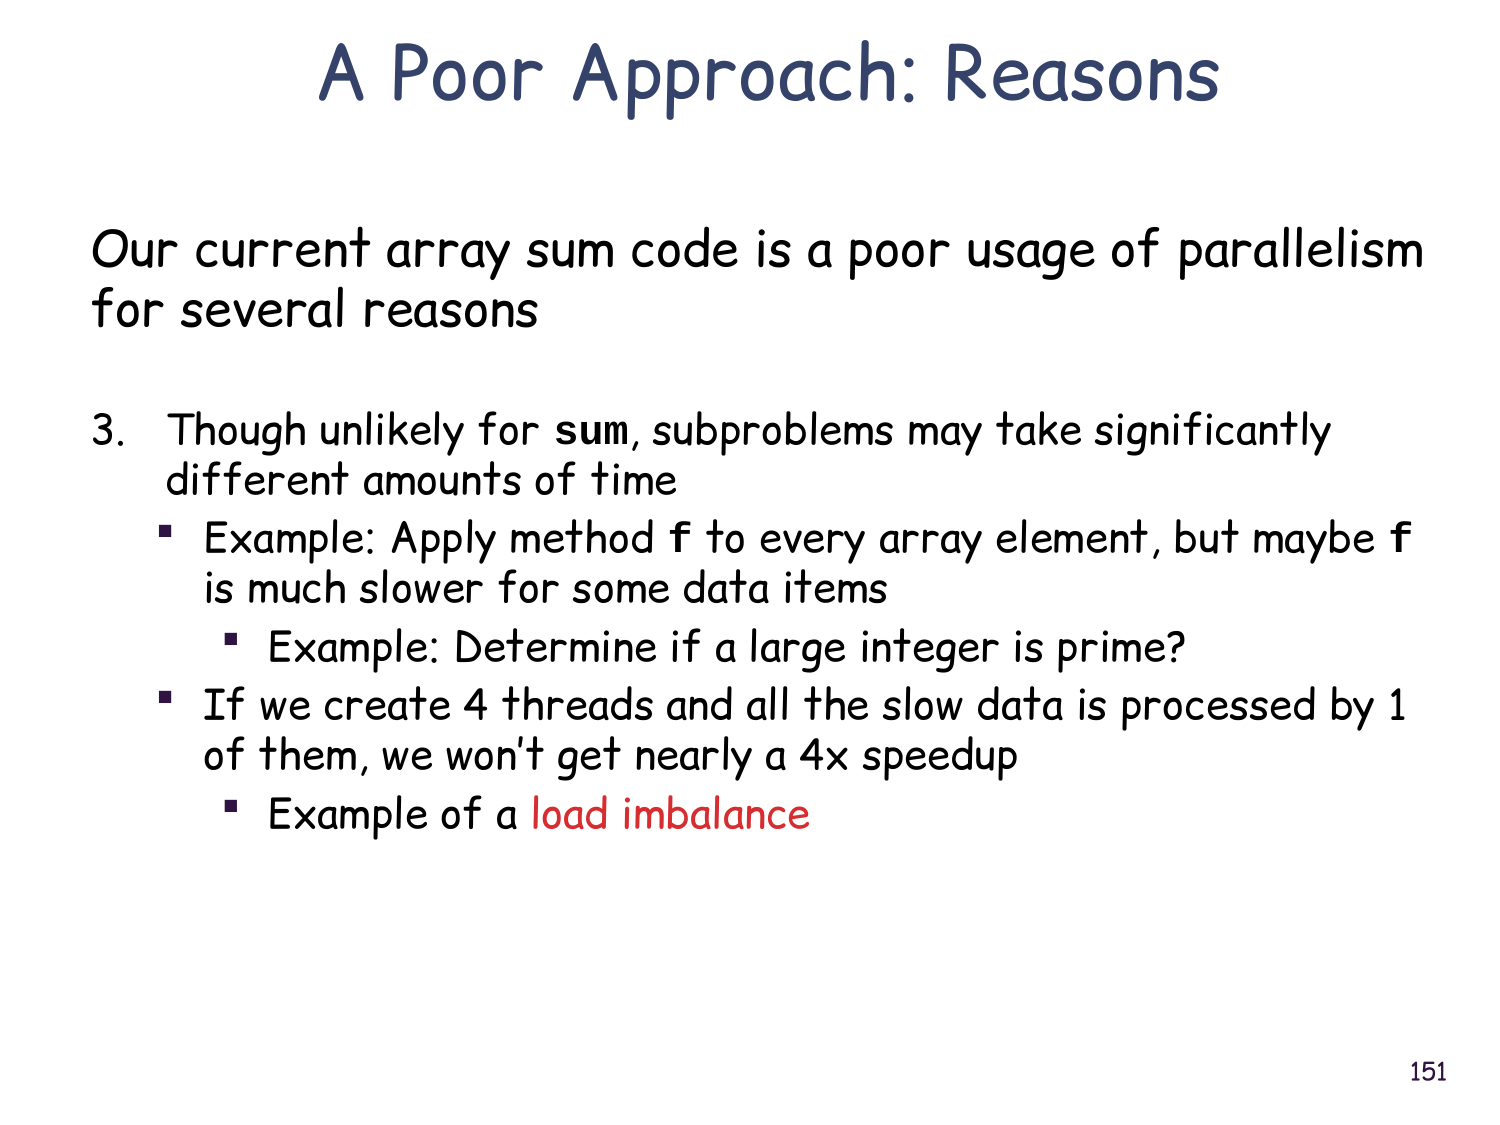

# A Poor Approach: Reasons
Our current array sum code is a poor usage of parallelism for several reasons

3.	Though unlikely for sum, subproblems may take significantly different amounts of time
Example: Apply method f to every array element, but maybe f is much slower for some data items
Example: Determine if a large integer is prime?
If we create 4 threads and all the slow data is processed by 1 of them, we won’t get nearly a 4x speedup
Example of a load imbalance

151